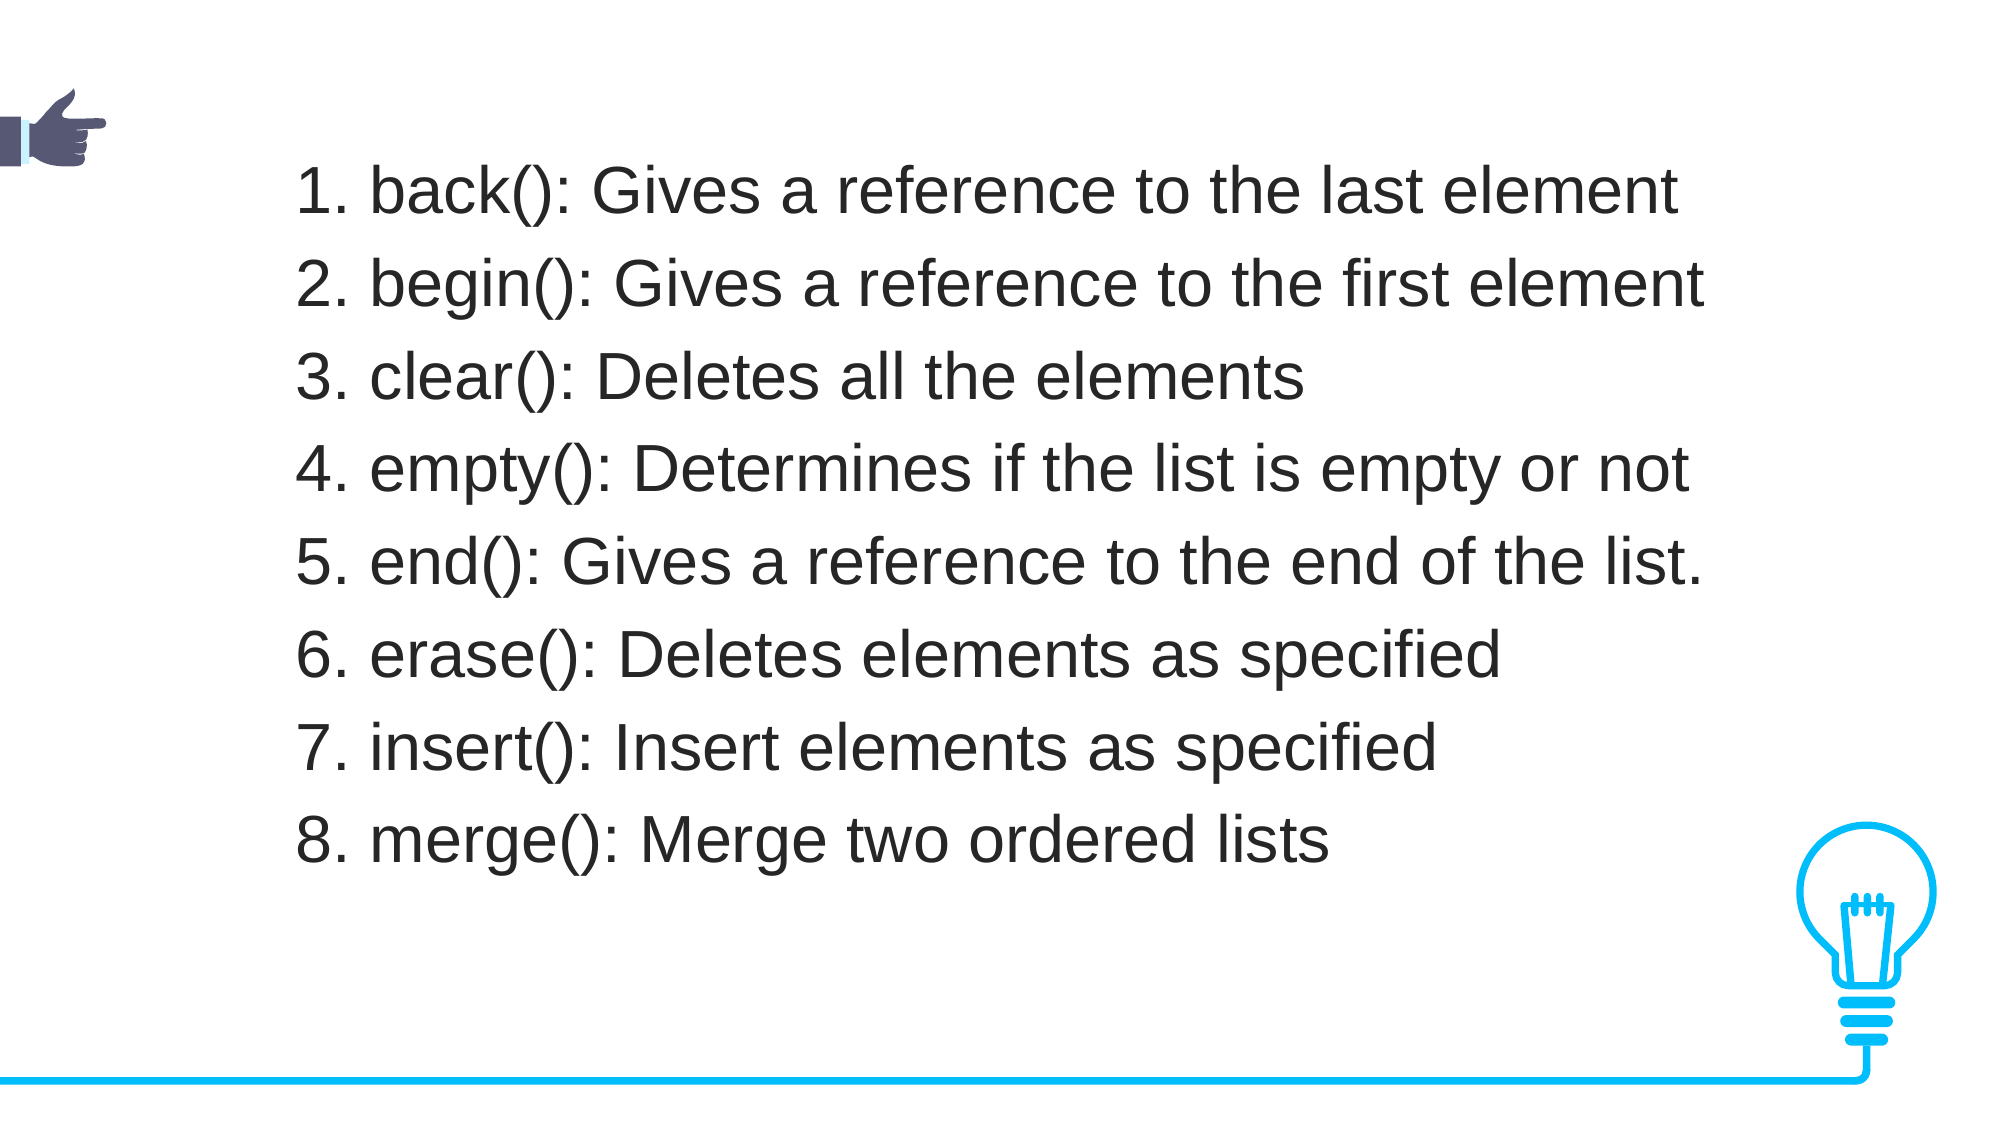

1. back(): Gives a reference to the last element
	2. begin(): Gives a reference to the first element
	3. clear(): Deletes all the elements
	4. empty(): Determines if the list is empty or not
	5. end(): Gives a reference to the end of the list.
	6. erase(): Deletes elements as specified
	7. insert(): Insert elements as specified
	8. merge(): Merge two ordered lists